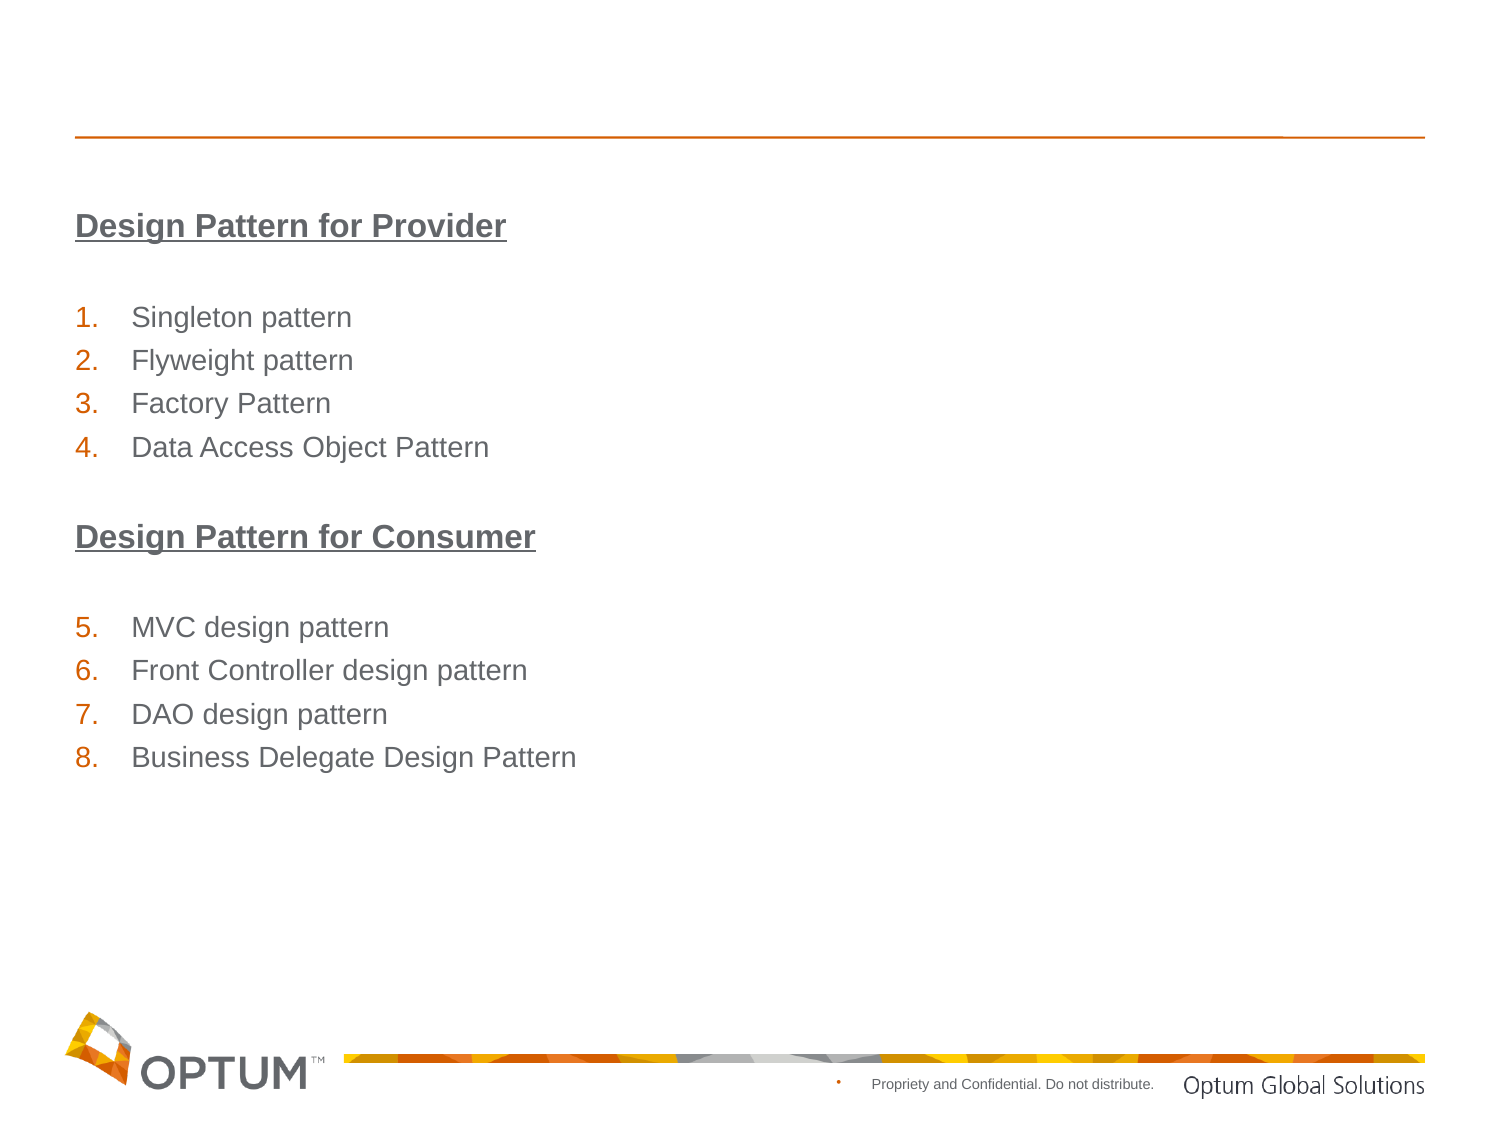

Design Pattern for Provider

Singleton pattern
Flyweight pattern
Factory Pattern
Data Access Object Pattern

Design Pattern for Consumer

MVC design pattern
Front Controller design pattern
DAO design pattern
Business Delegate Design Pattern